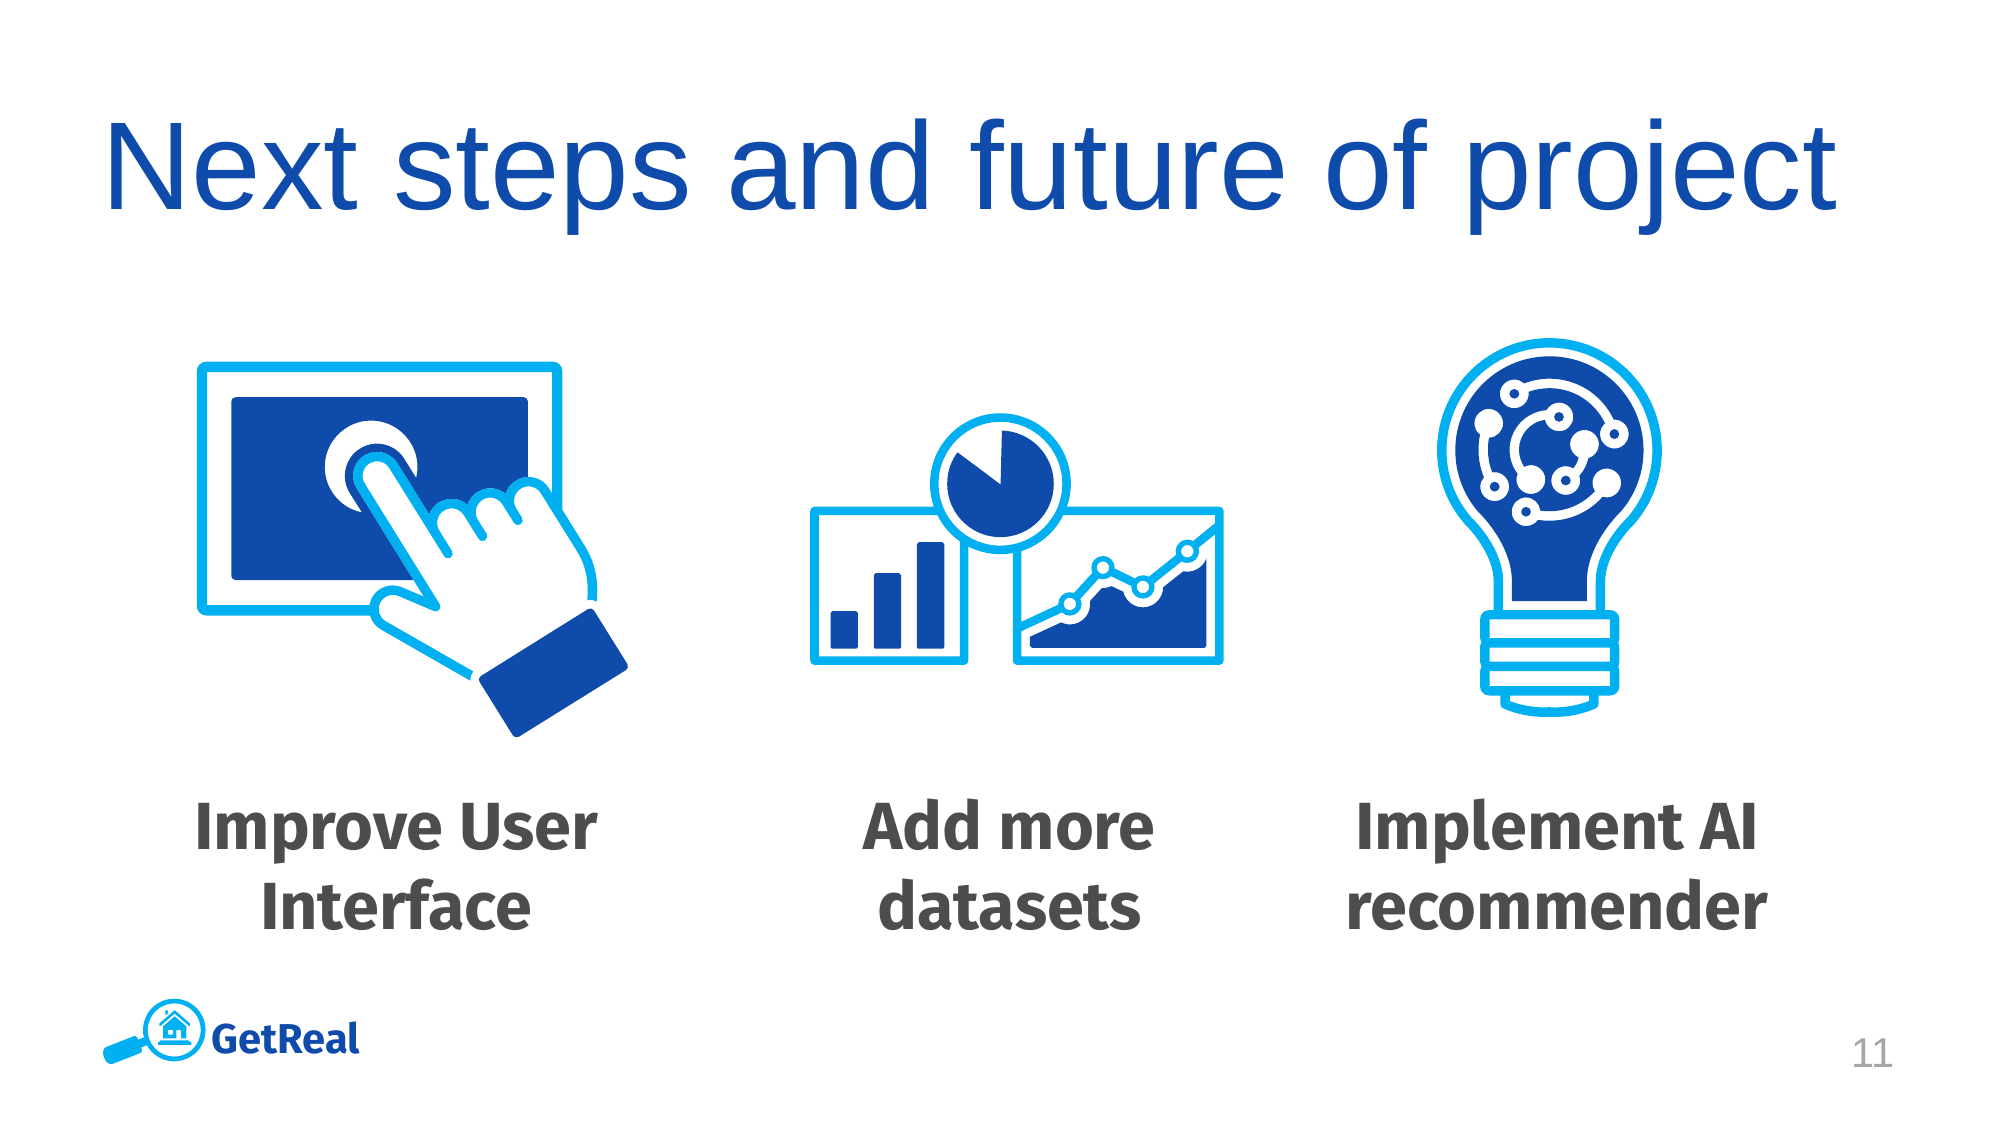

# Next steps and future of project

Improve User Interface
Add more datasets
Implement AI recommender